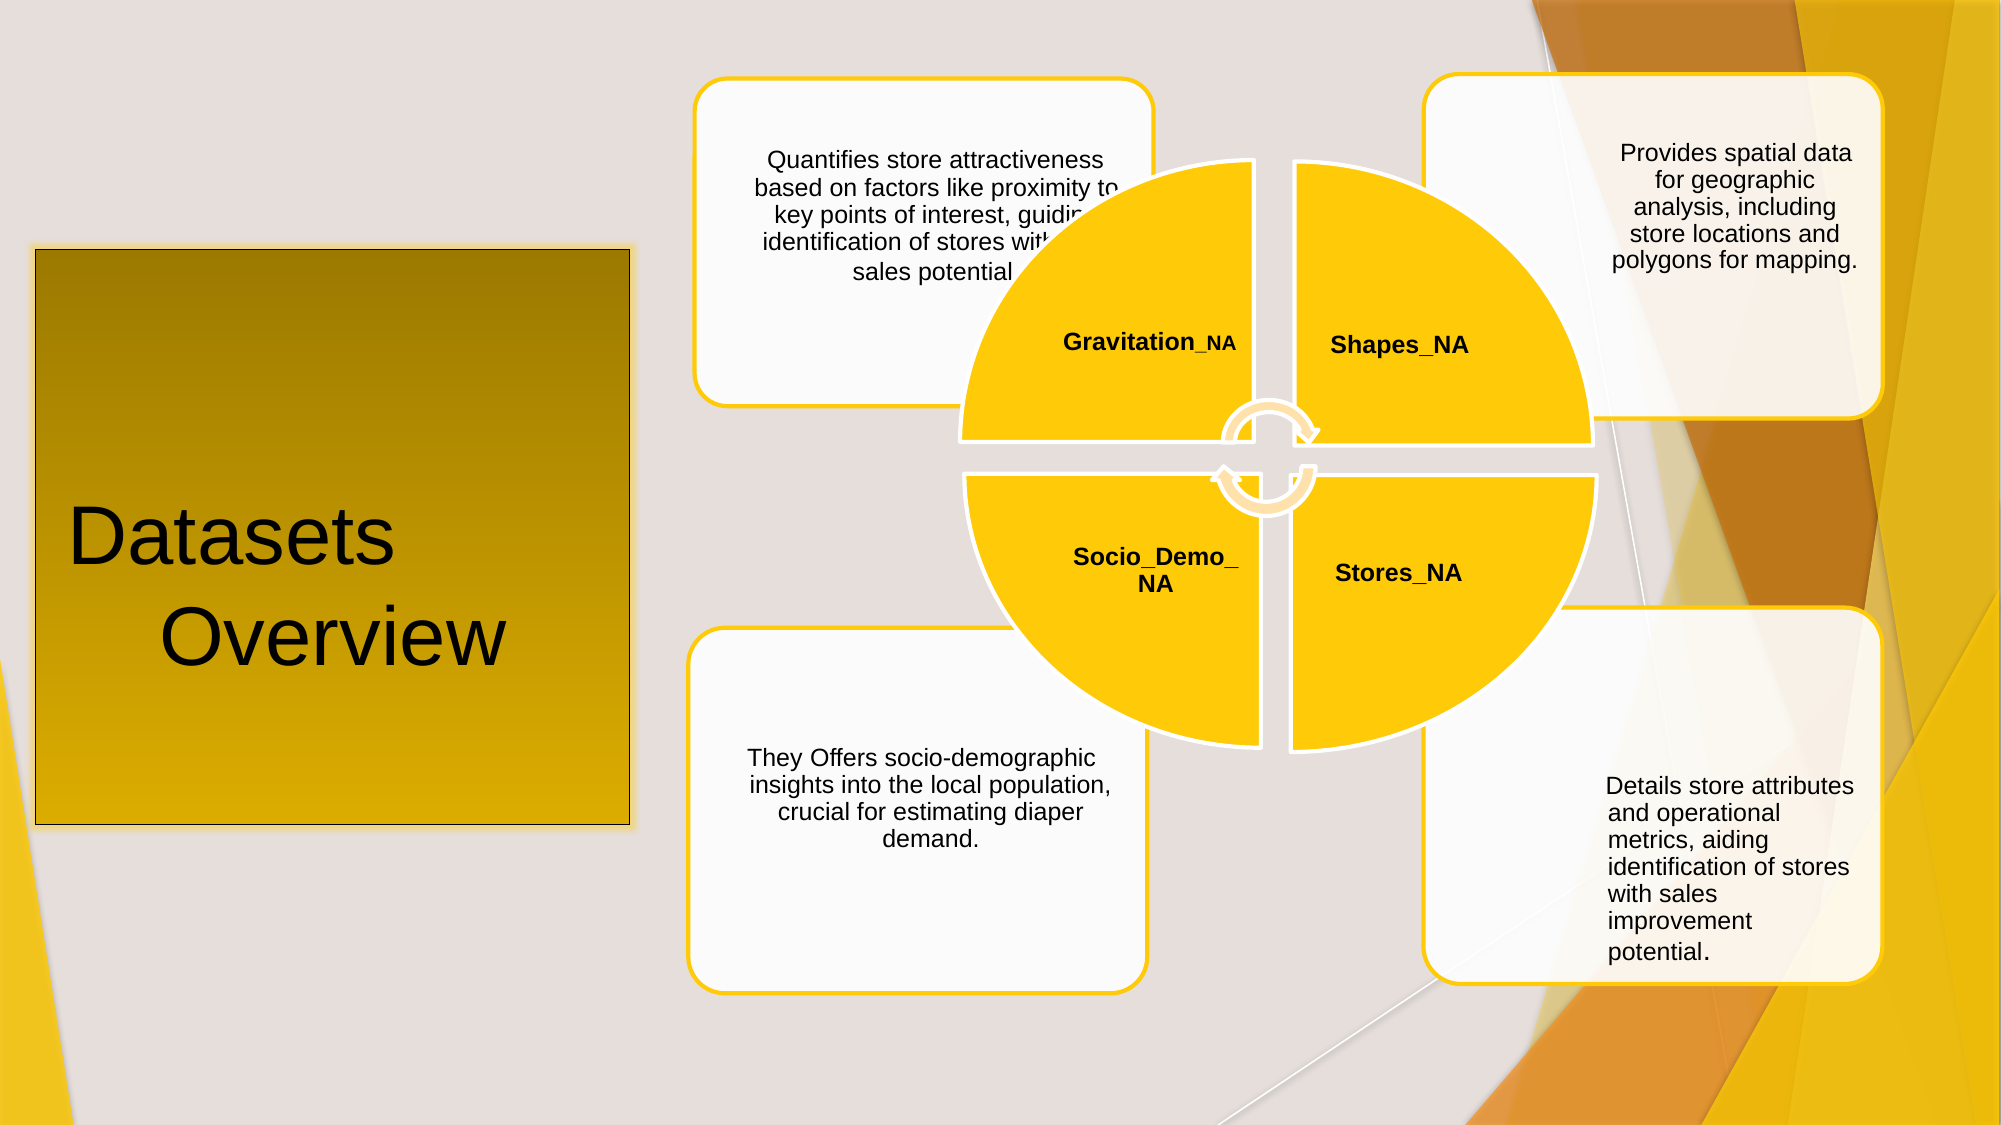

Details store attributes and operational metrics, aiding identification of stores with sales improvement potential.

They Offers socio-demographic insights into the local population, crucial for estimating diaper demand.

   Provides spatial data for geographic analysis, including store locations and polygons for mapping.

  Quantifies store attractiveness based on factors like proximity to key points of interest, guiding identification of stores with high sales potential.
Gravitation_NA
Shapes_NA
Stores_NA
Socio_Demo_NA

 Datasets
Overview